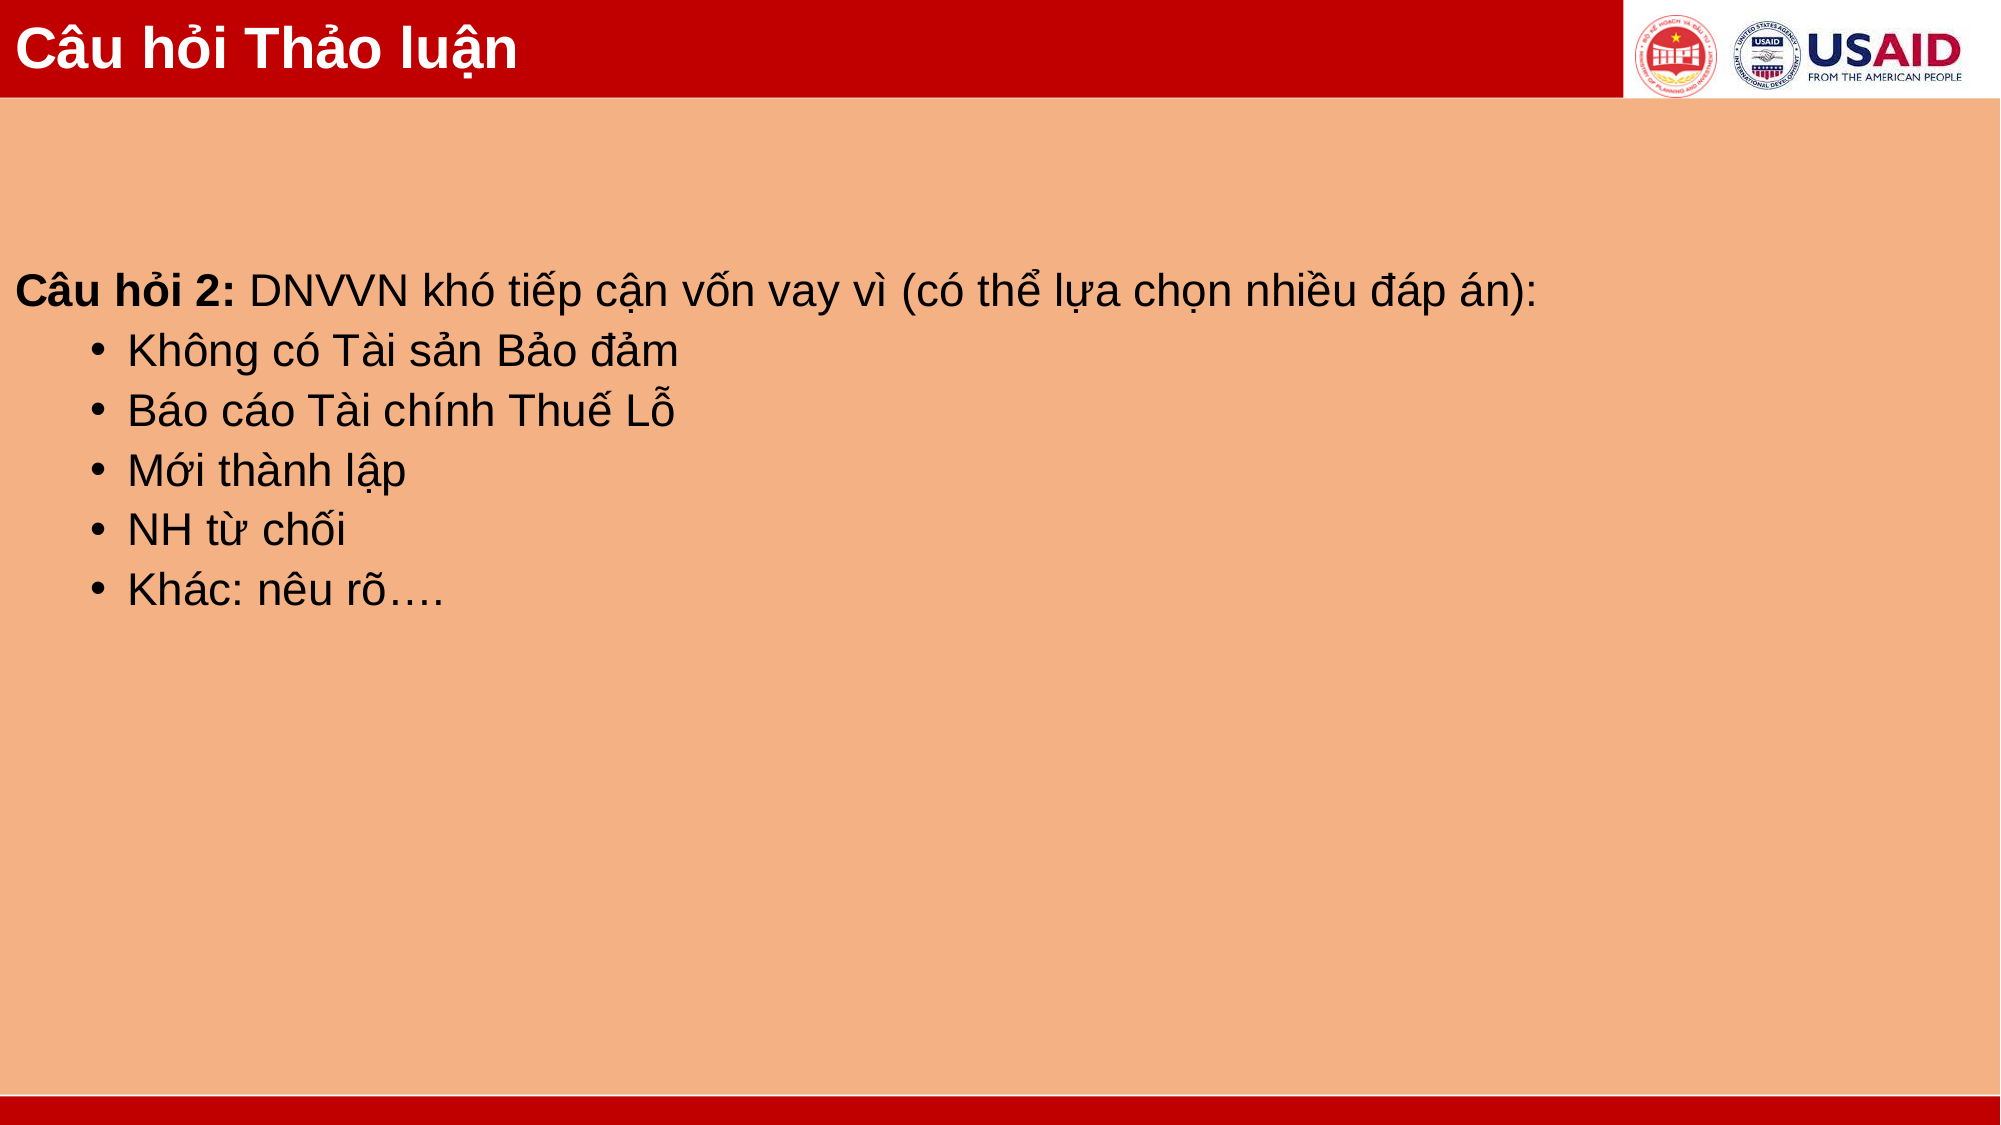

Câu hỏi Thảo luận

Câu hỏi 2: DNVVN khó tiếp cận vốn vay vì (có thể lựa chọn nhiều đáp án):
Không có Tài sản Bảo đảm
Báo cáo Tài chính Thuế Lỗ
Mới thành lập
NH từ chối
Khác: nêu rõ….